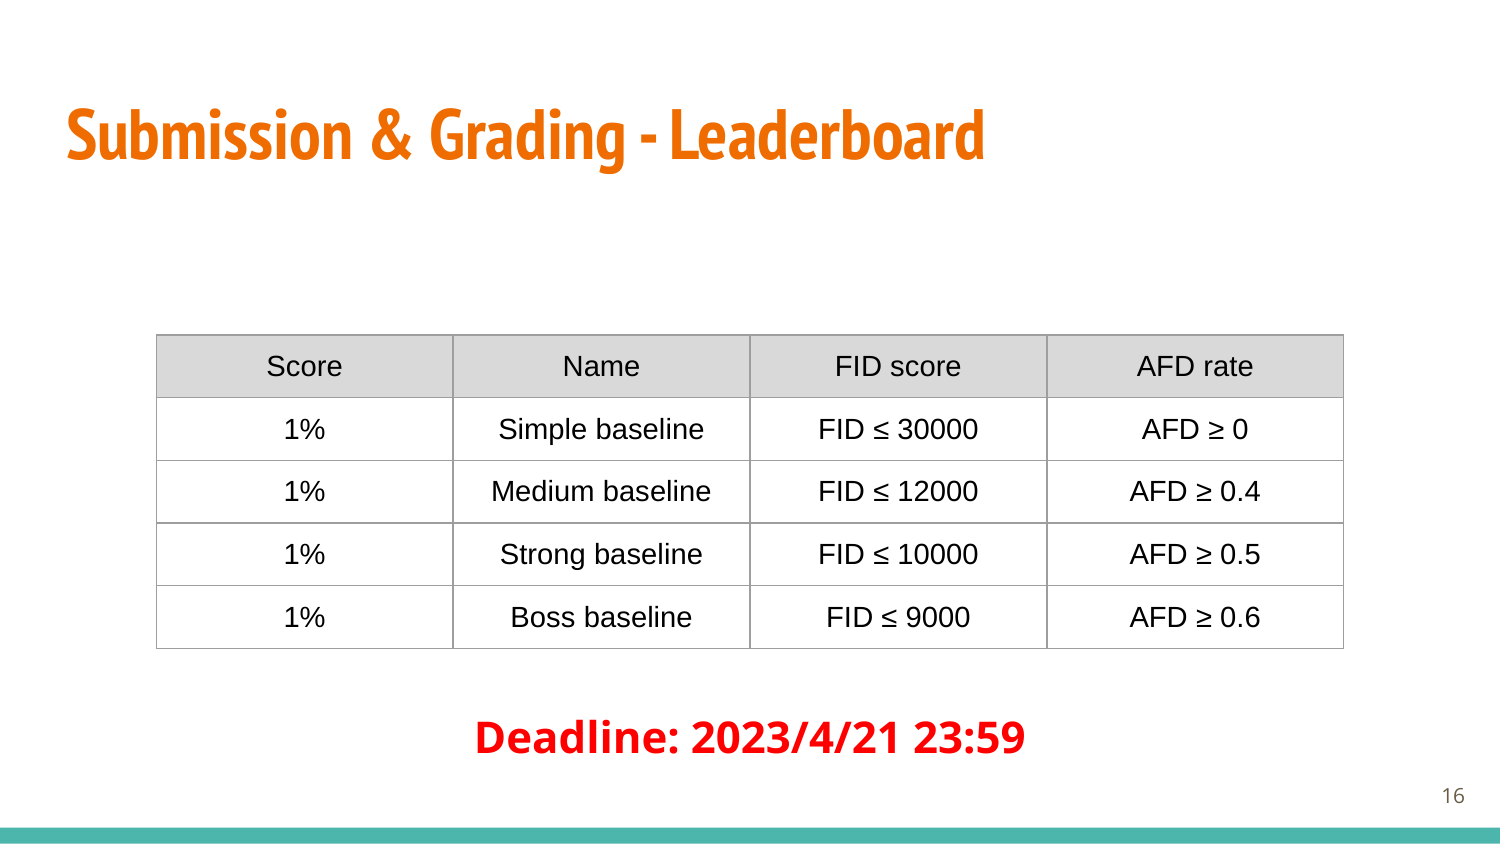

# Submission & Grading - Leaderboard
| Score | Name | FID score | AFD rate |
| --- | --- | --- | --- |
| 1% | Simple baseline | FID ≤ 30000 | AFD ≥ 0 |
| 1% | Medium baseline | FID ≤ 12000 | AFD ≥ 0.4 |
| 1% | Strong baseline | FID ≤ 10000 | AFD ≥ 0.5 |
| 1% | Boss baseline | FID ≤ 9000 | AFD ≥ 0.6 |
Deadline: 2023/4/21 23:59
16